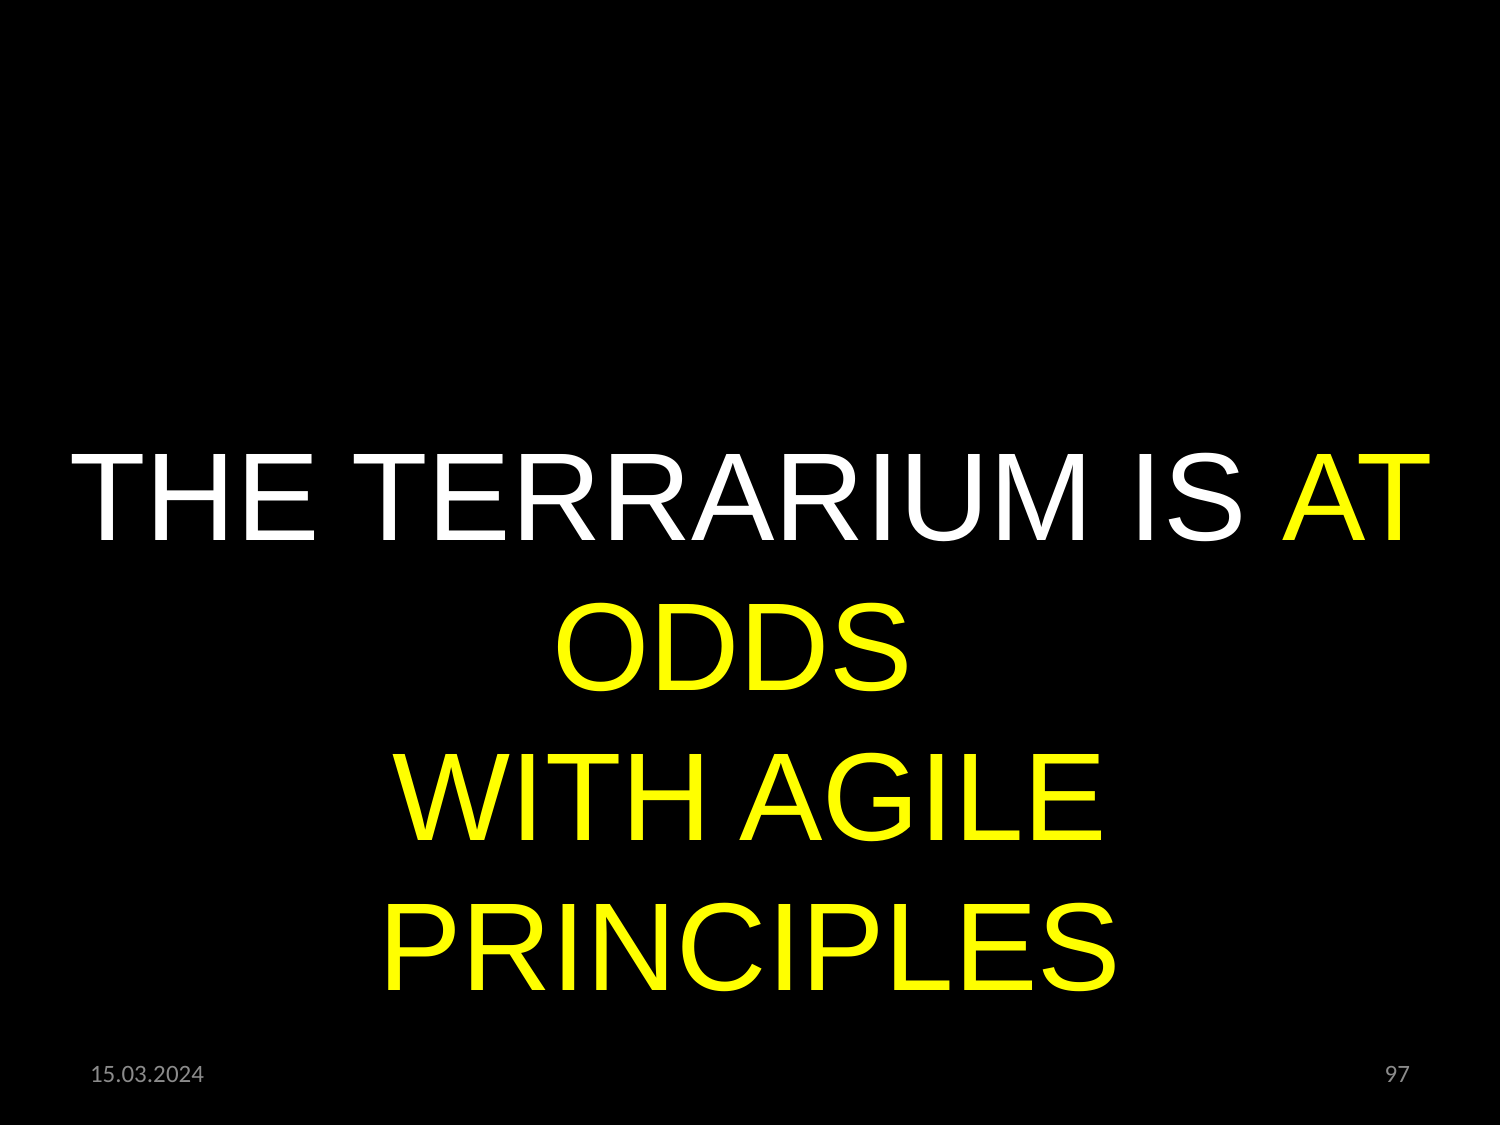

THE TERRARIUM IS AT ODDS
WITH AGILE PRINCIPLES
15.03.2024
97